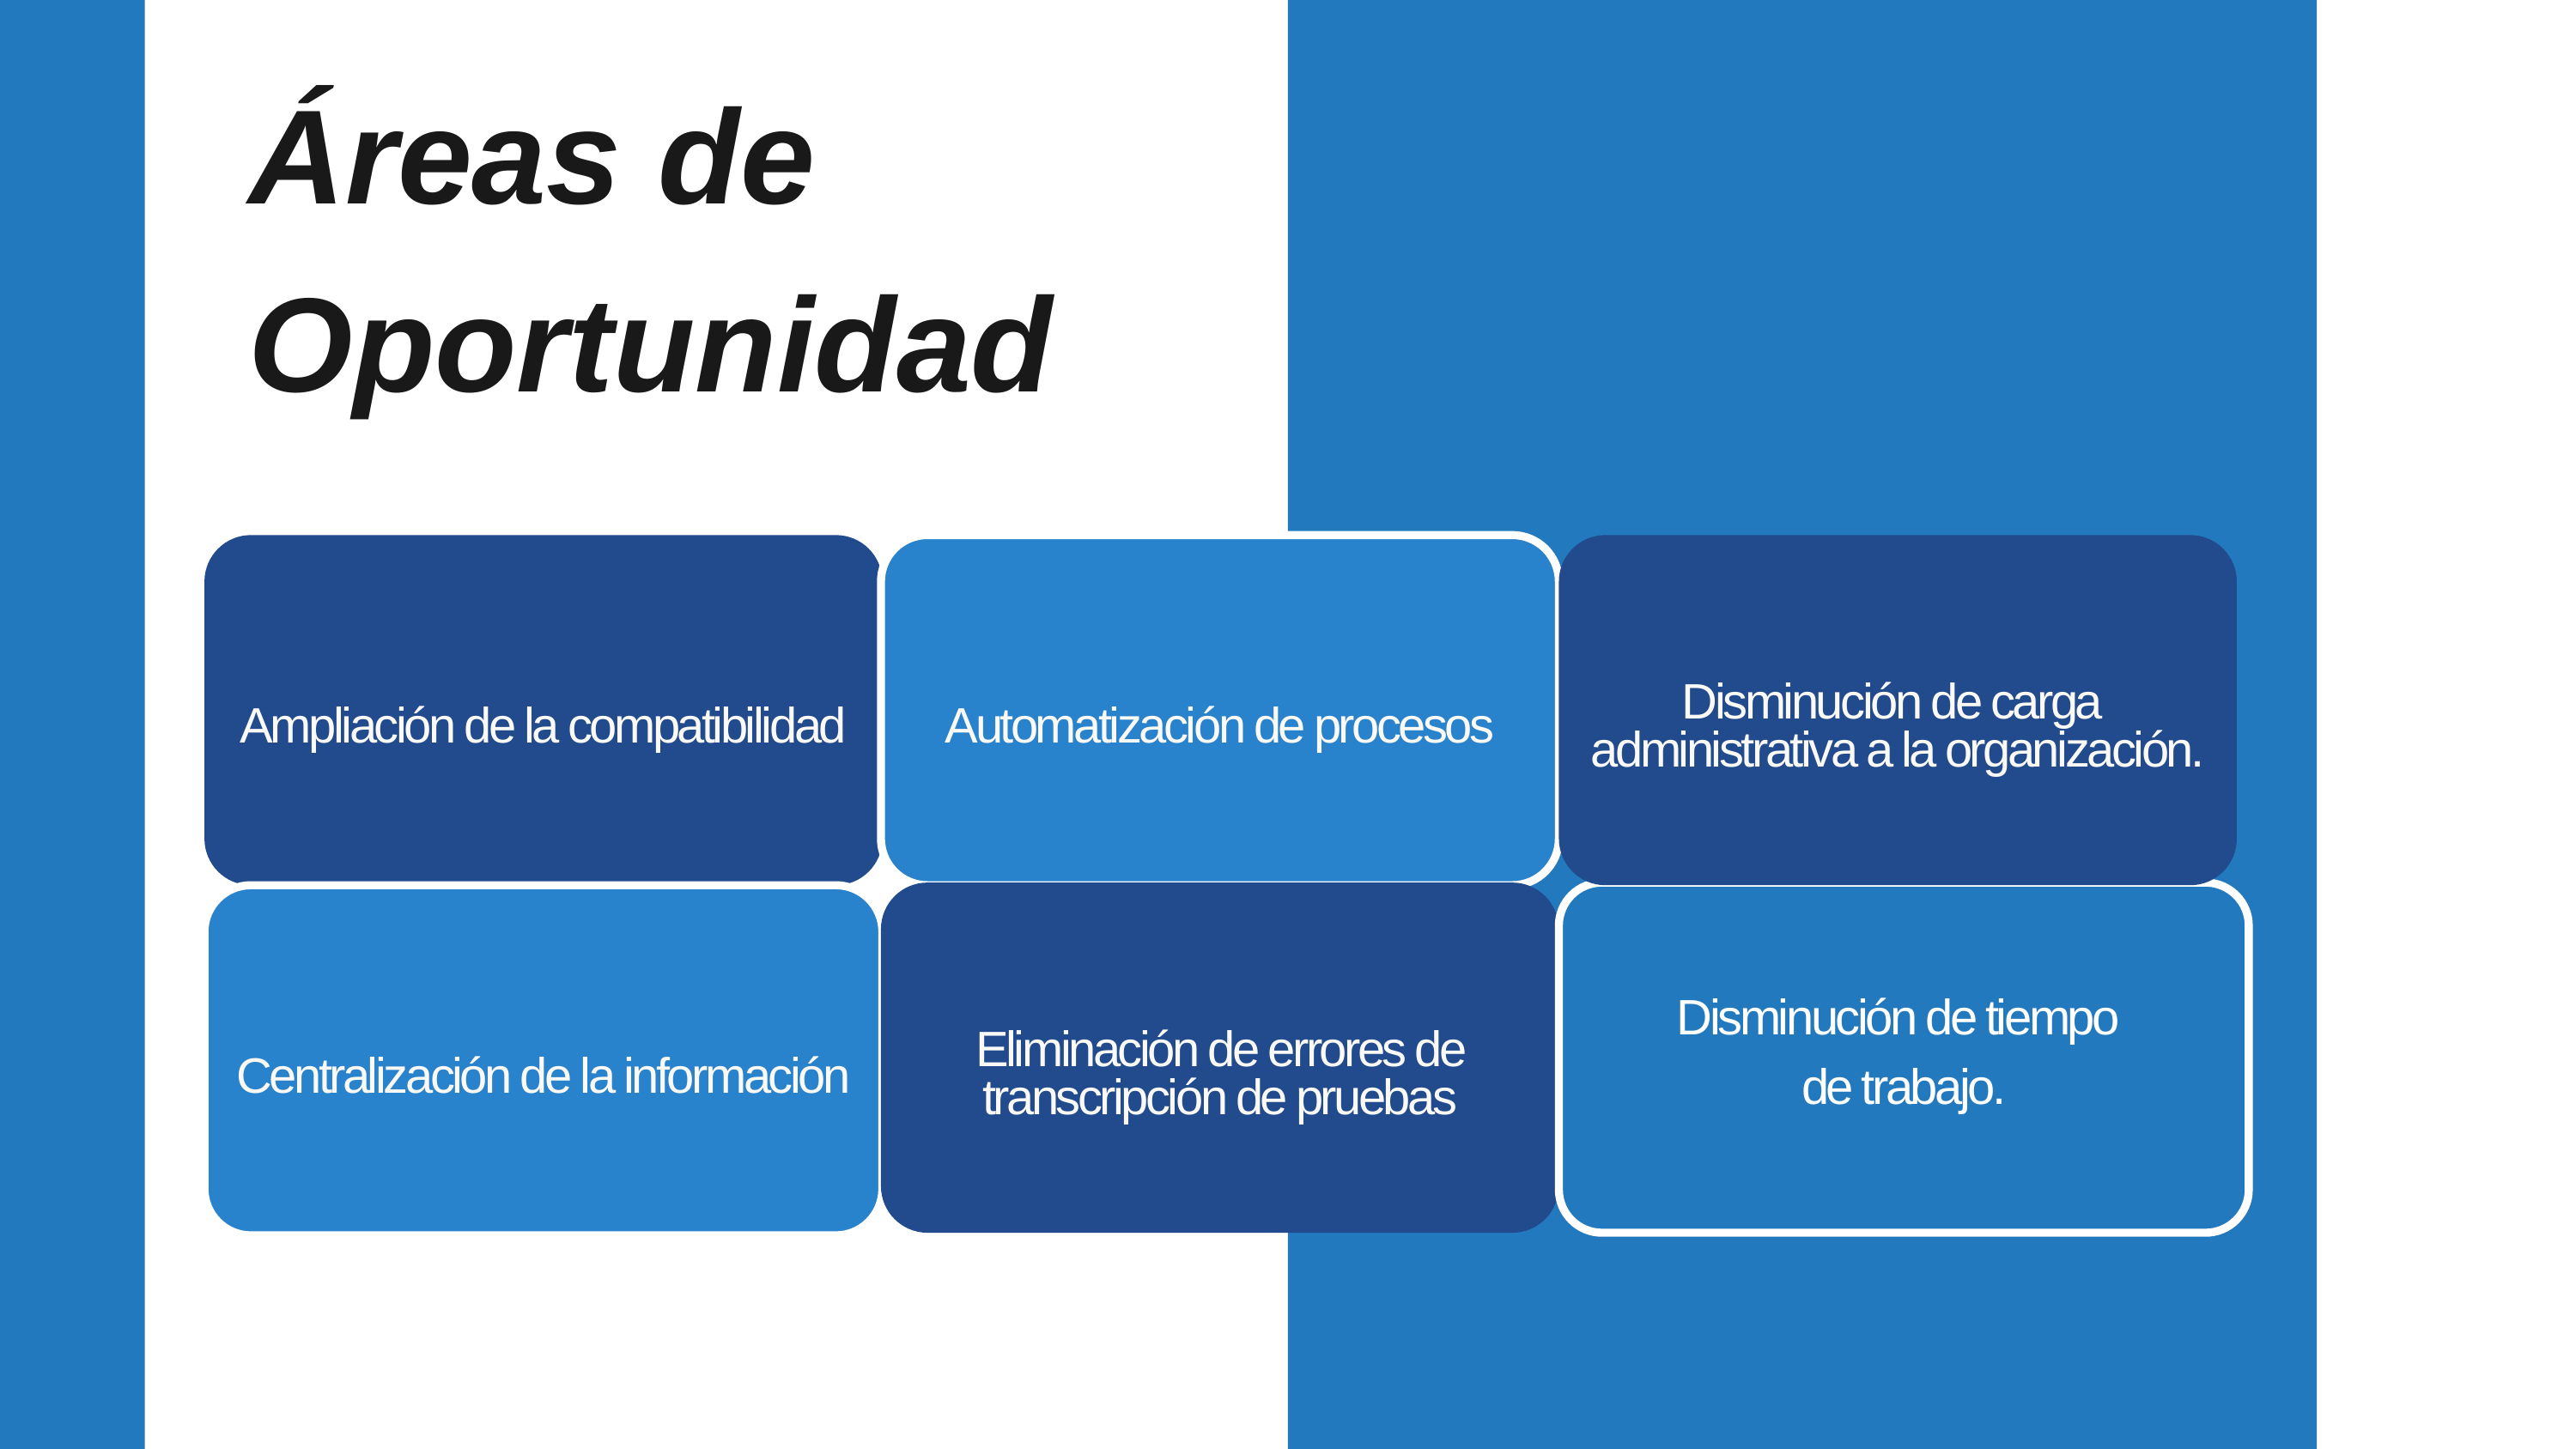

Áreas de Oportunidad

Ampliación de la compatibilidad

Automatización de procesos

Disminución de carga
administrativa a la organización.

Eliminación de errores de transcripción de pruebas

Disminución de tiempo
de trabajo.

Centralización de la información